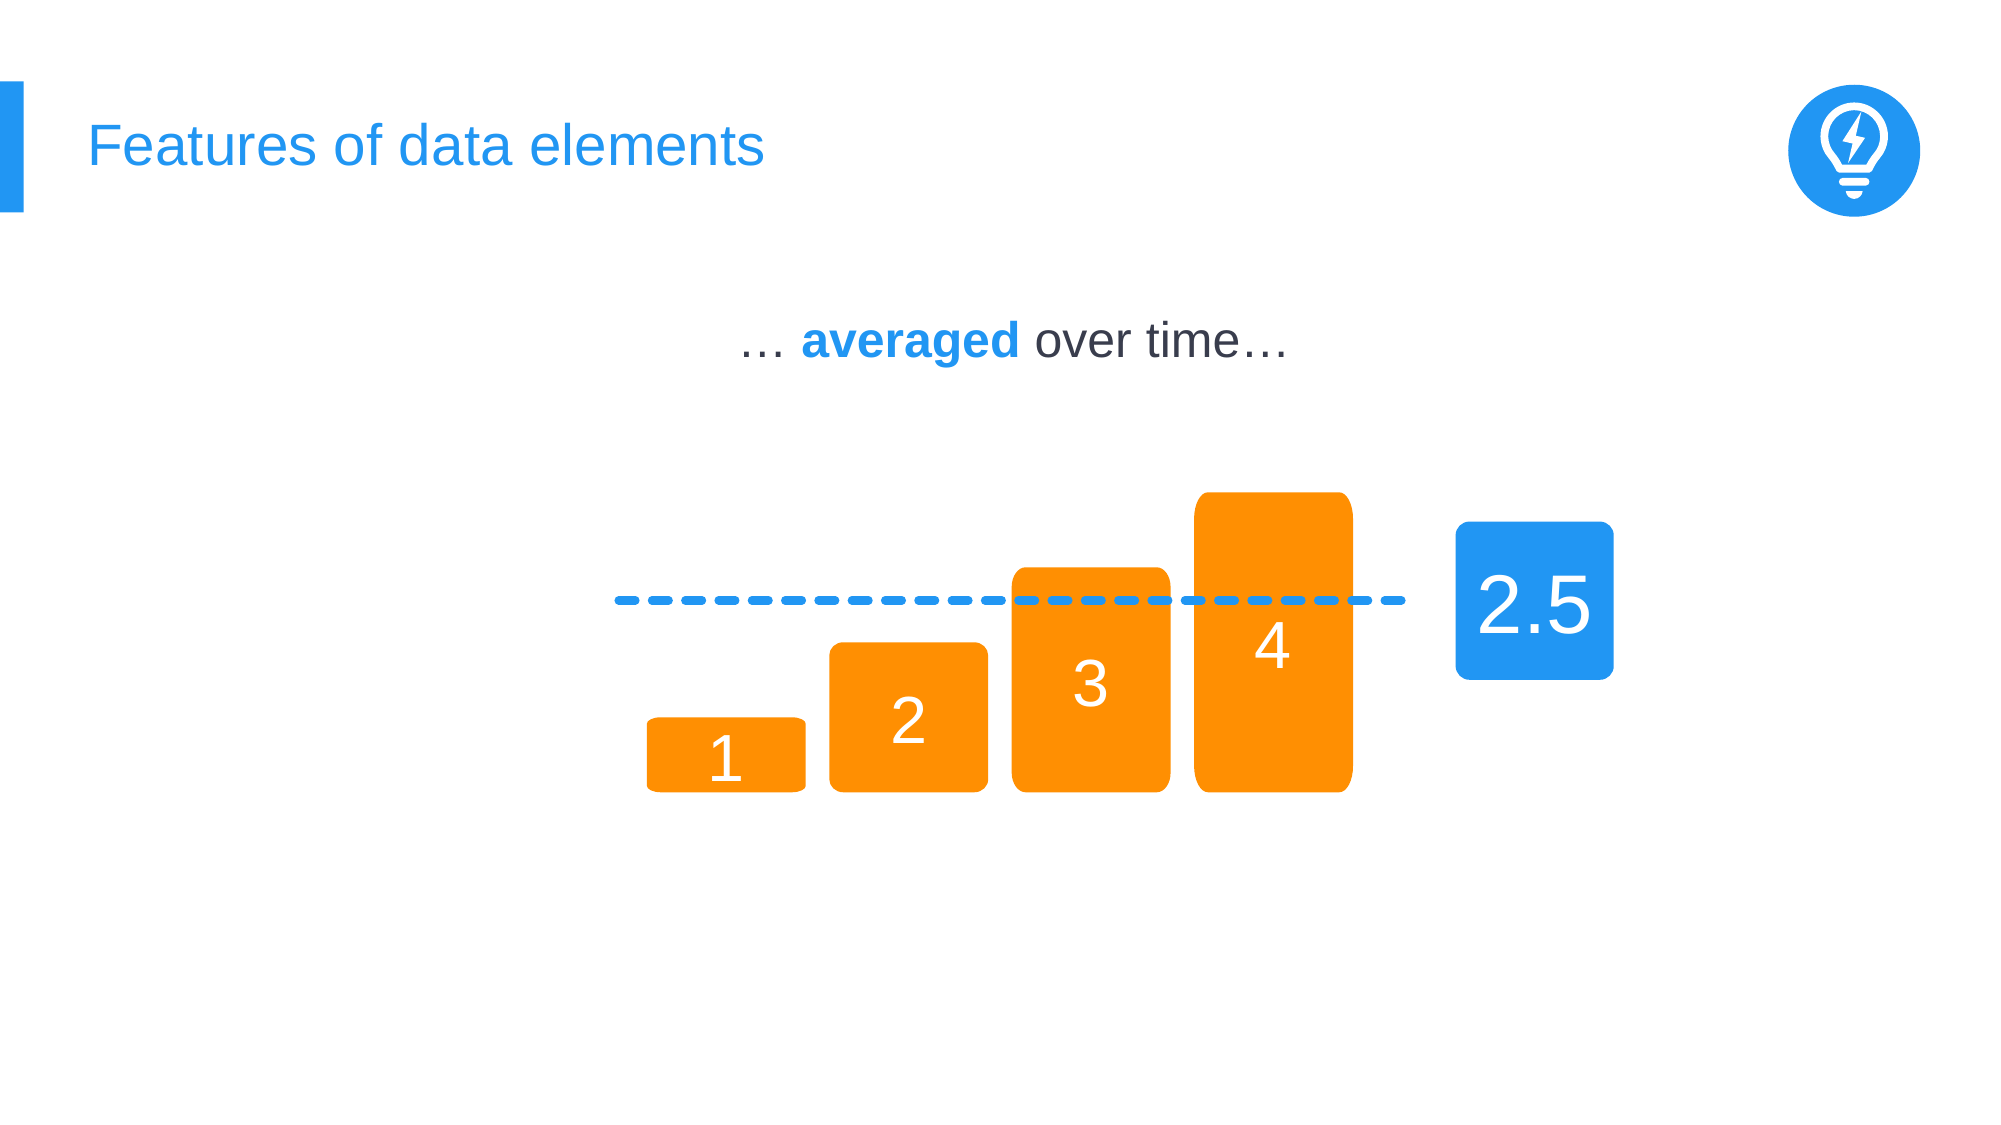

# Features of data elements
… averaged over time…
4
4
2.5
2.5
3
3
2
2
1
1